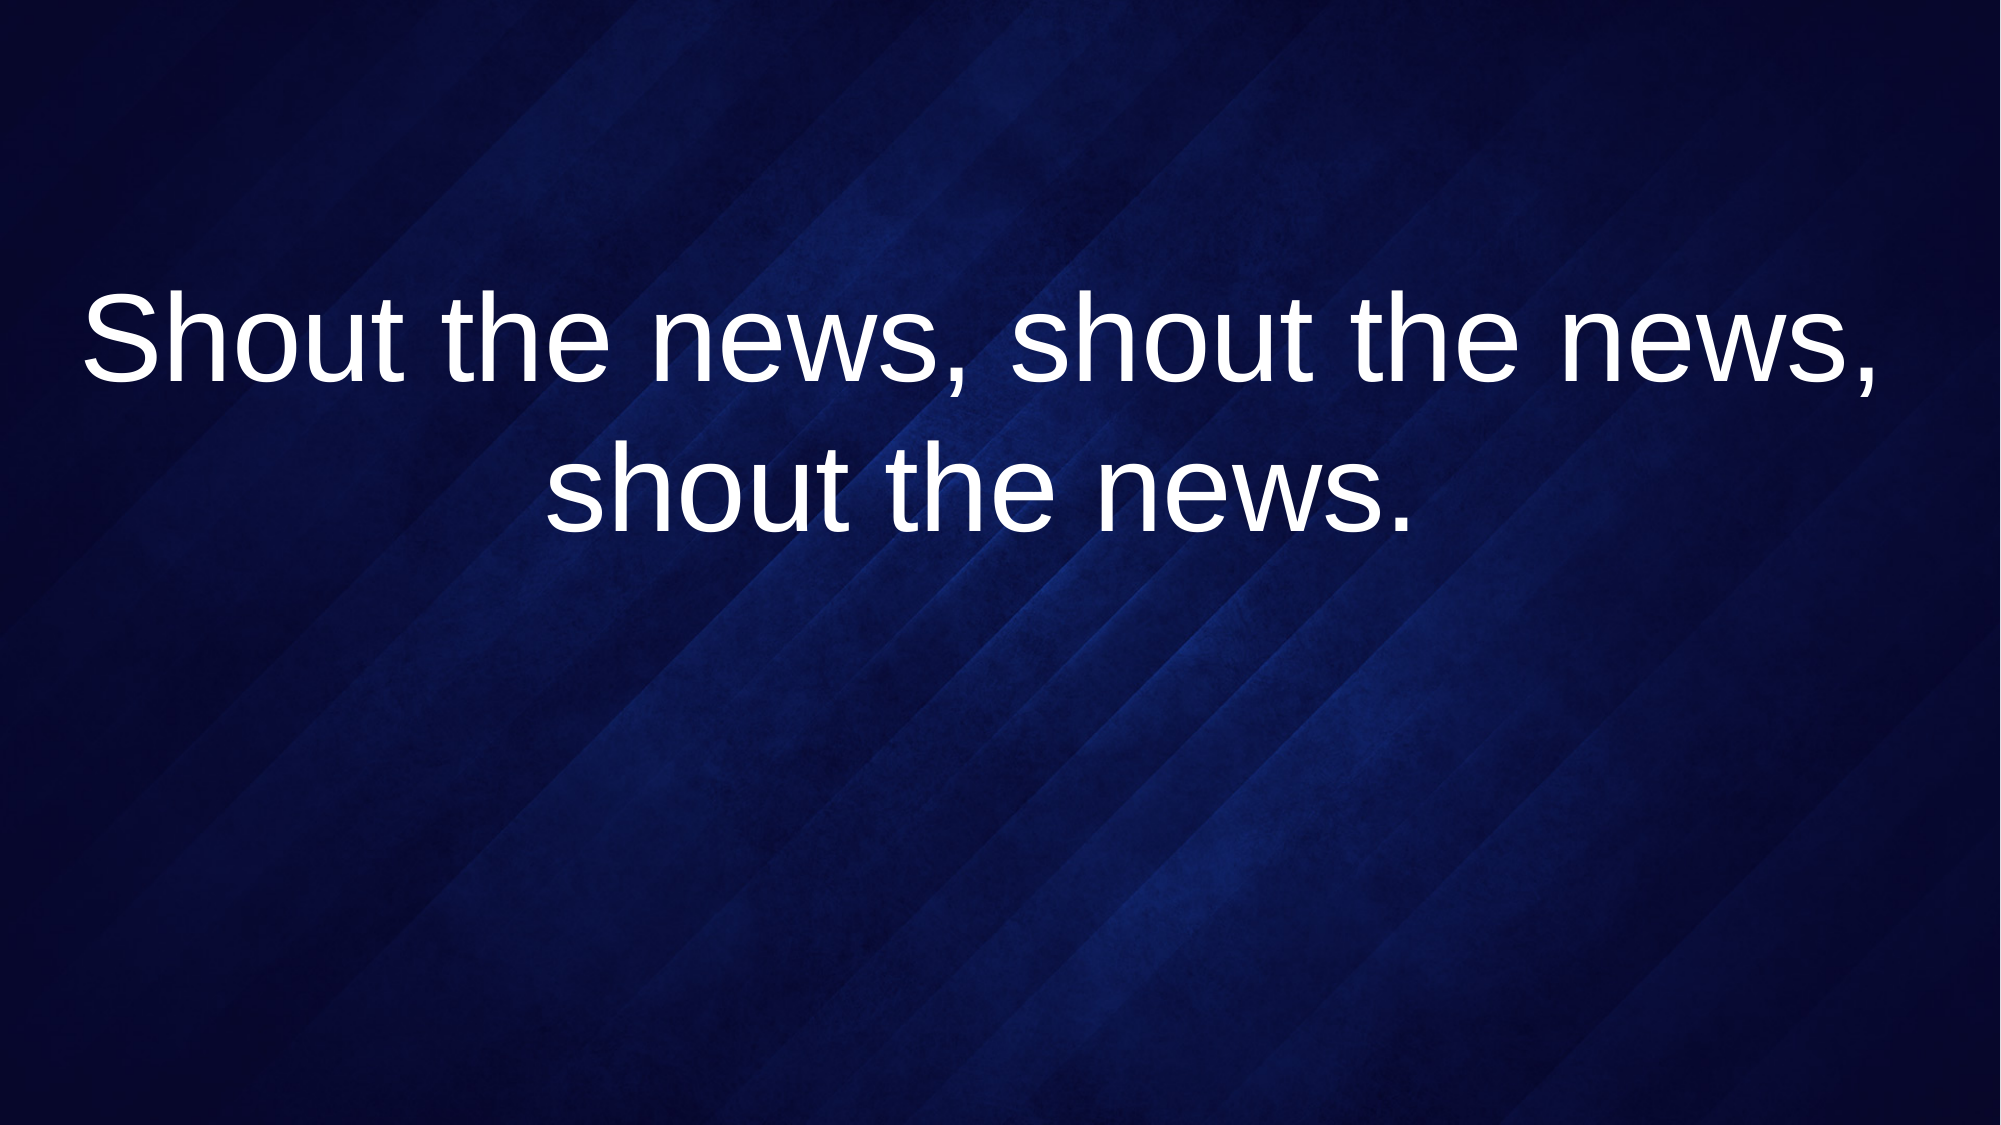

# Shout the news, shout the news, shout the news.